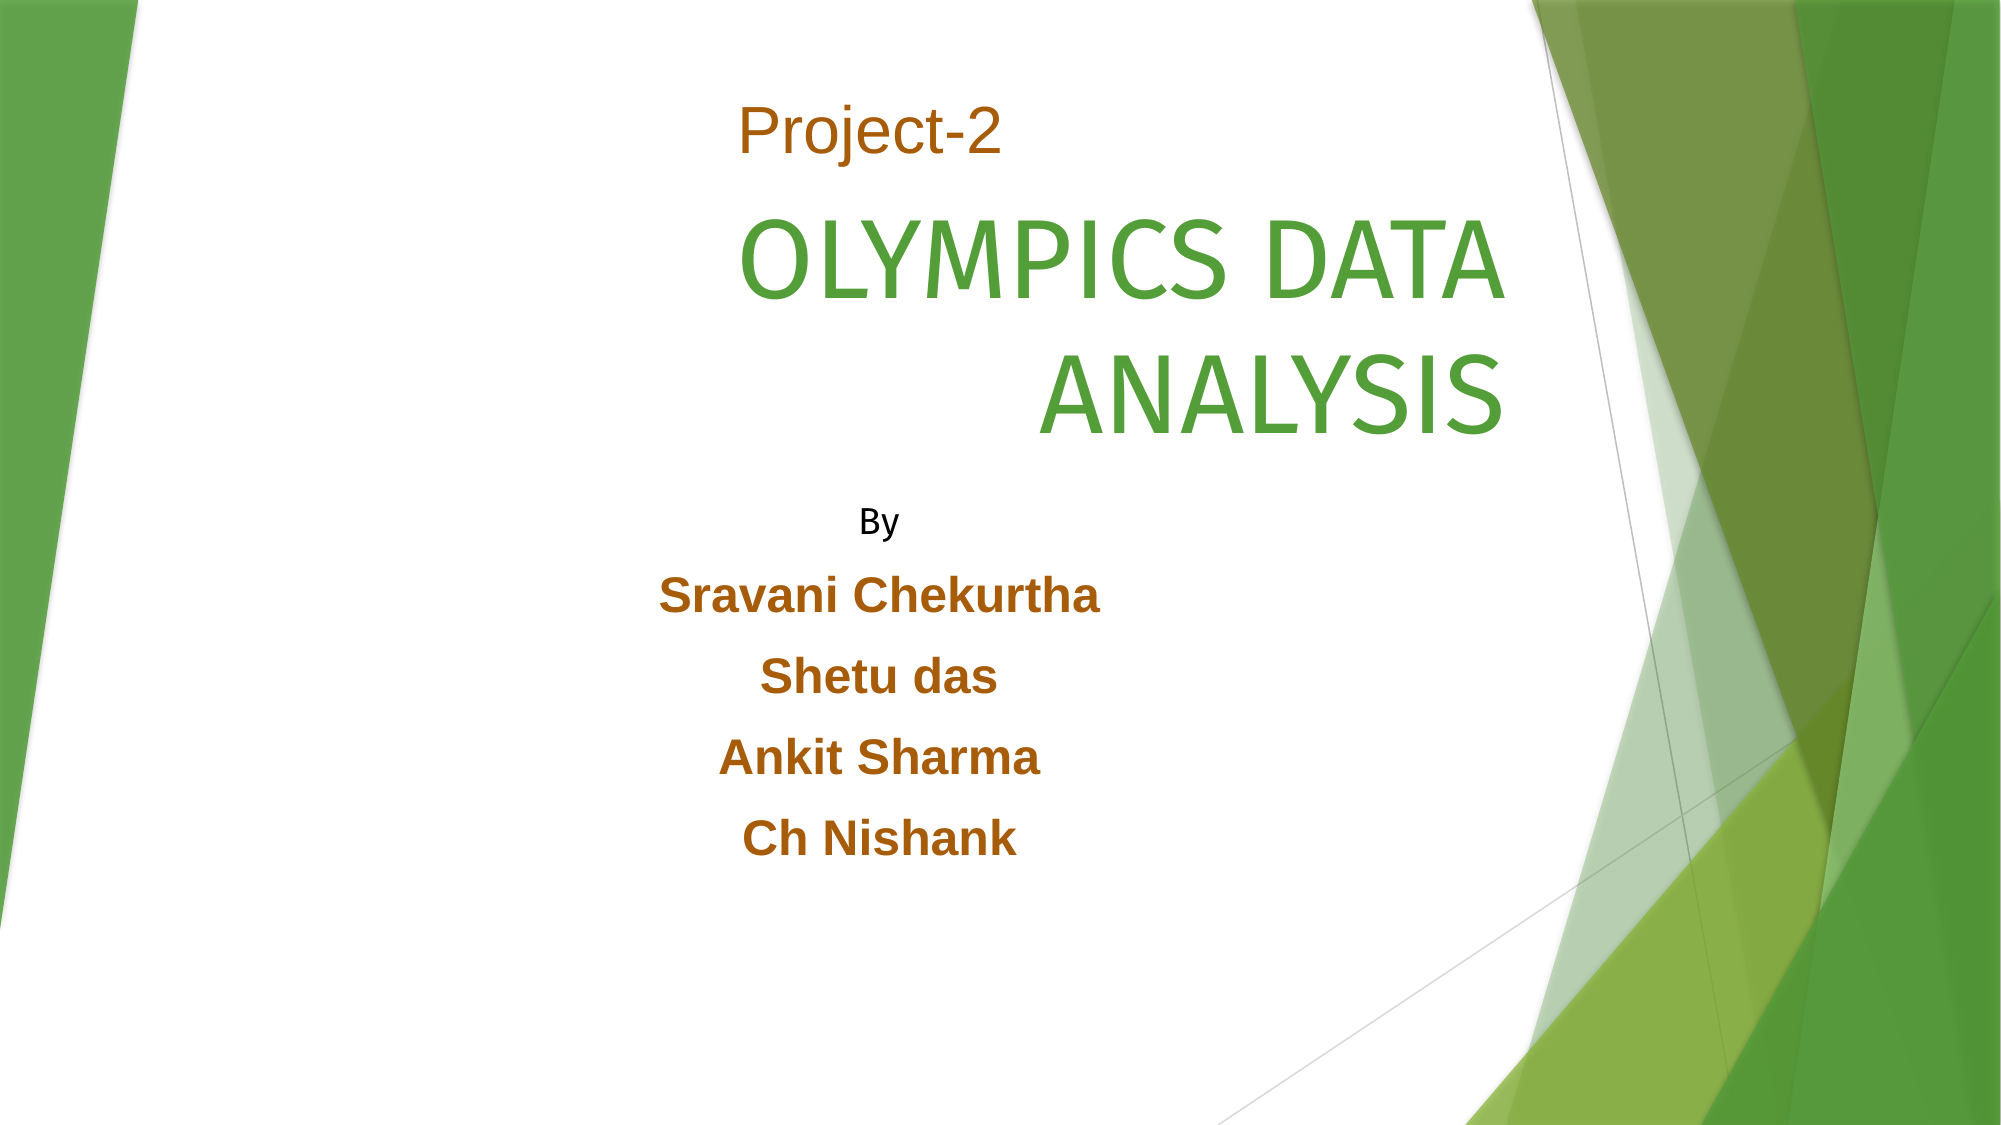

Project-2
# OLYMPICS DATA ANALYSIS
By
Sravani Chekurtha
Shetu das
Ankit Sharma
Ch Nishank